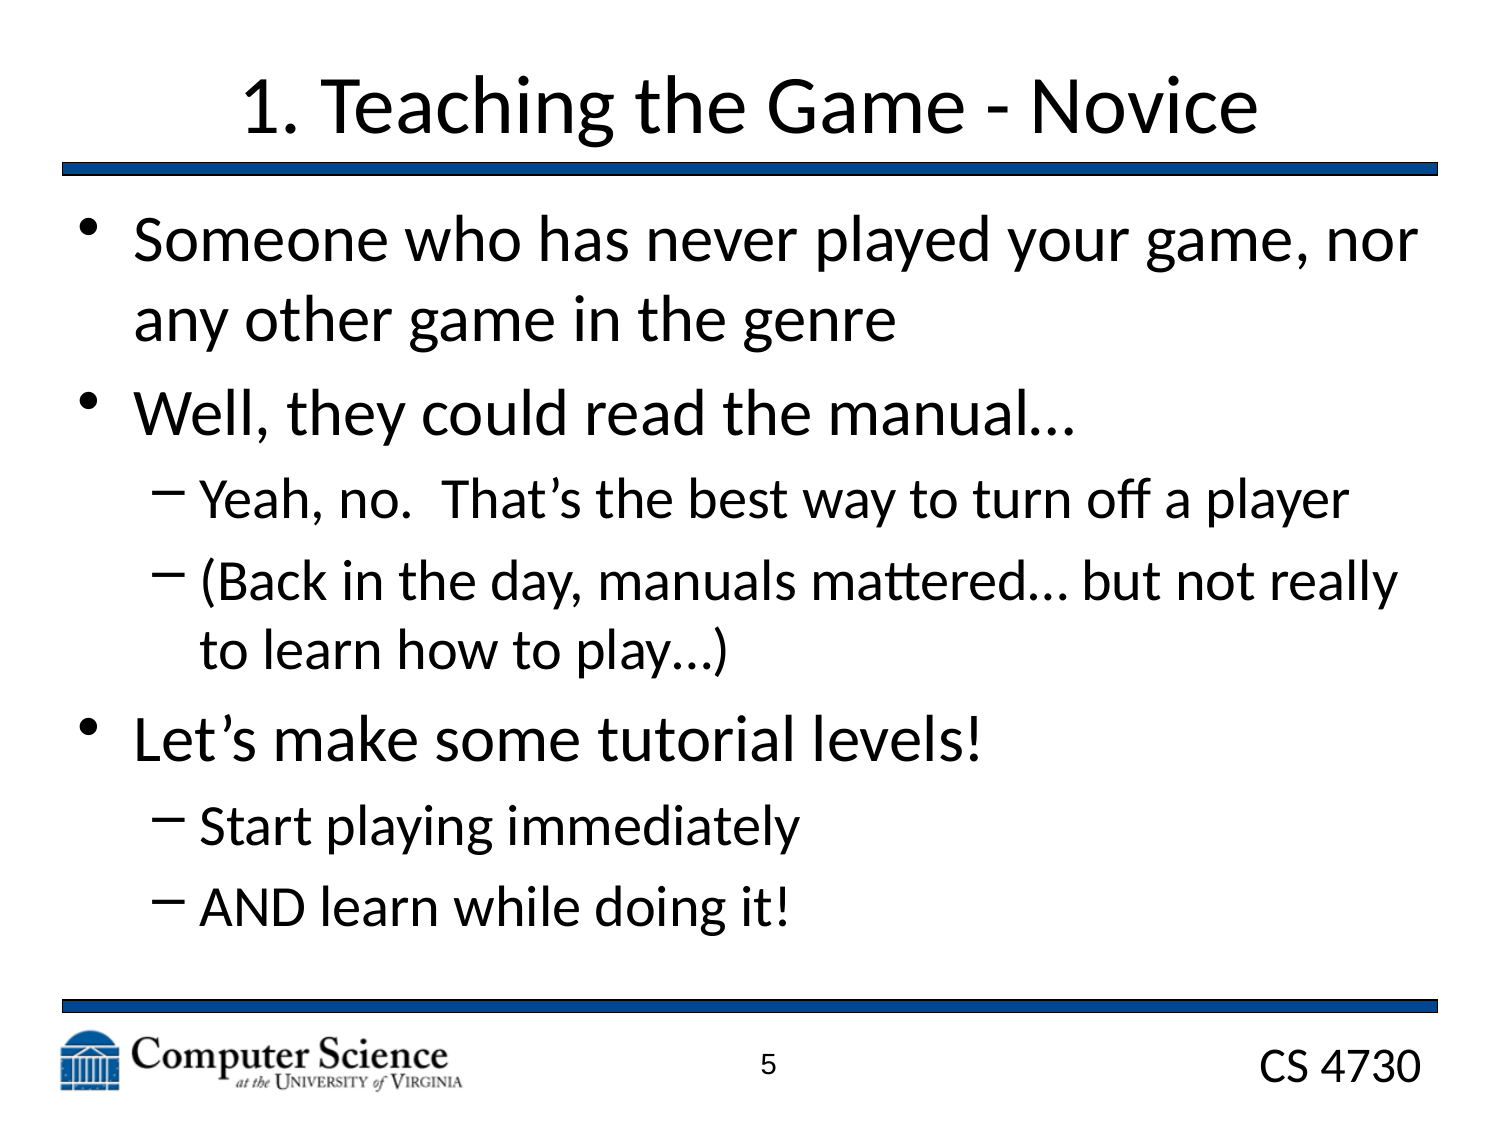

# 1. Teaching the Game - Novice
Someone who has never played your game, nor any other game in the genre
Well, they could read the manual…
Yeah, no.  That’s the best way to turn off a player
(Back in the day, manuals mattered… but not really to learn how to play…)
Let’s make some tutorial levels!
Start playing immediately
AND learn while doing it!
5